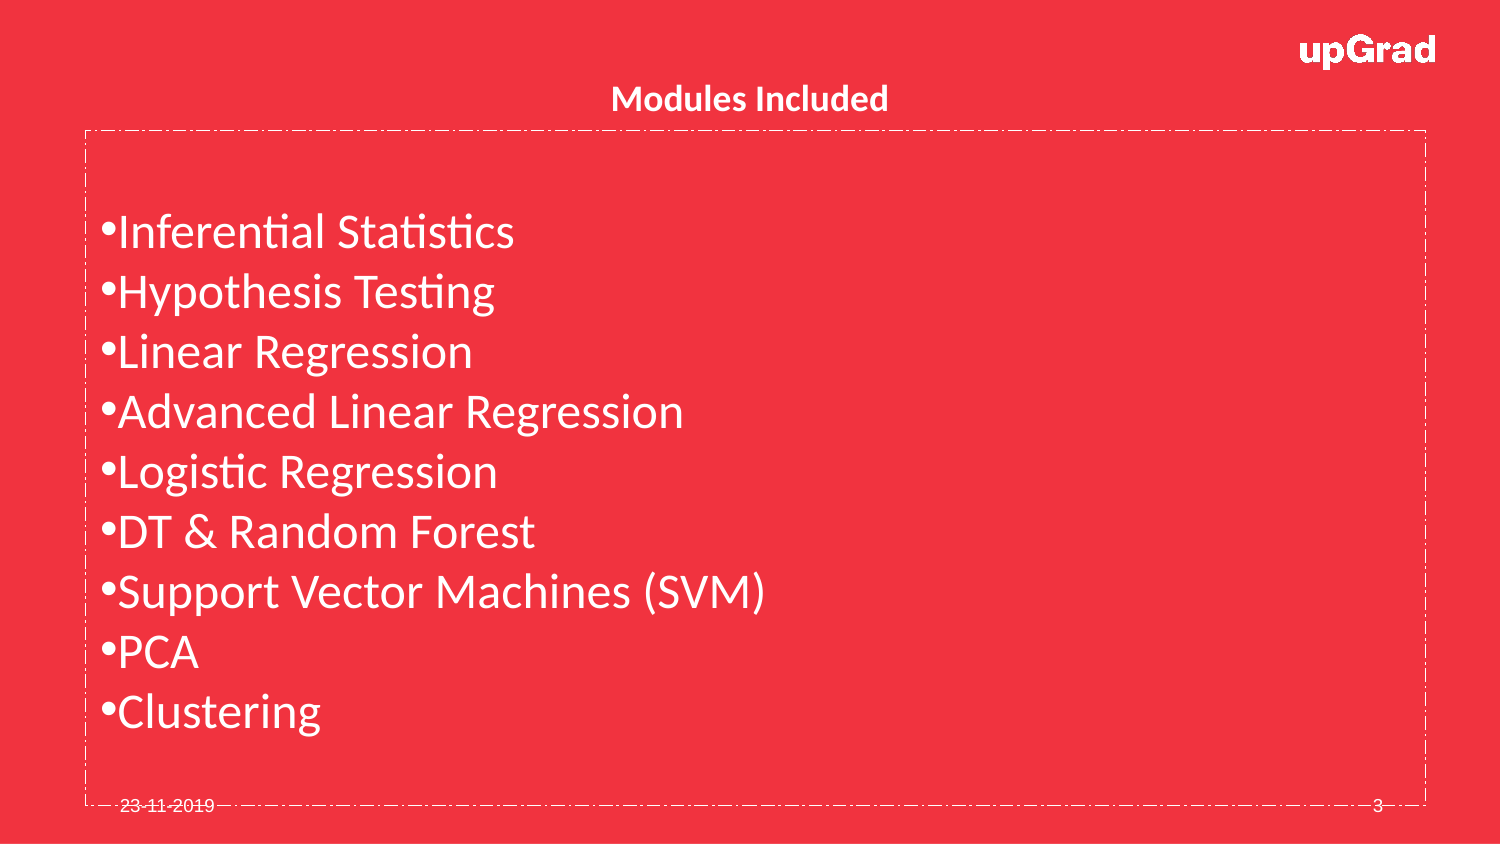

Modules Included

Inferential Statistics
Hypothesis Testing
Linear Regression
Advanced Linear Regression
Logistic Regression
DT & Random Forest
Support Vector Machines (SVM)
PCA
Clustering

23-11-2019
Data Science Certification Program
3